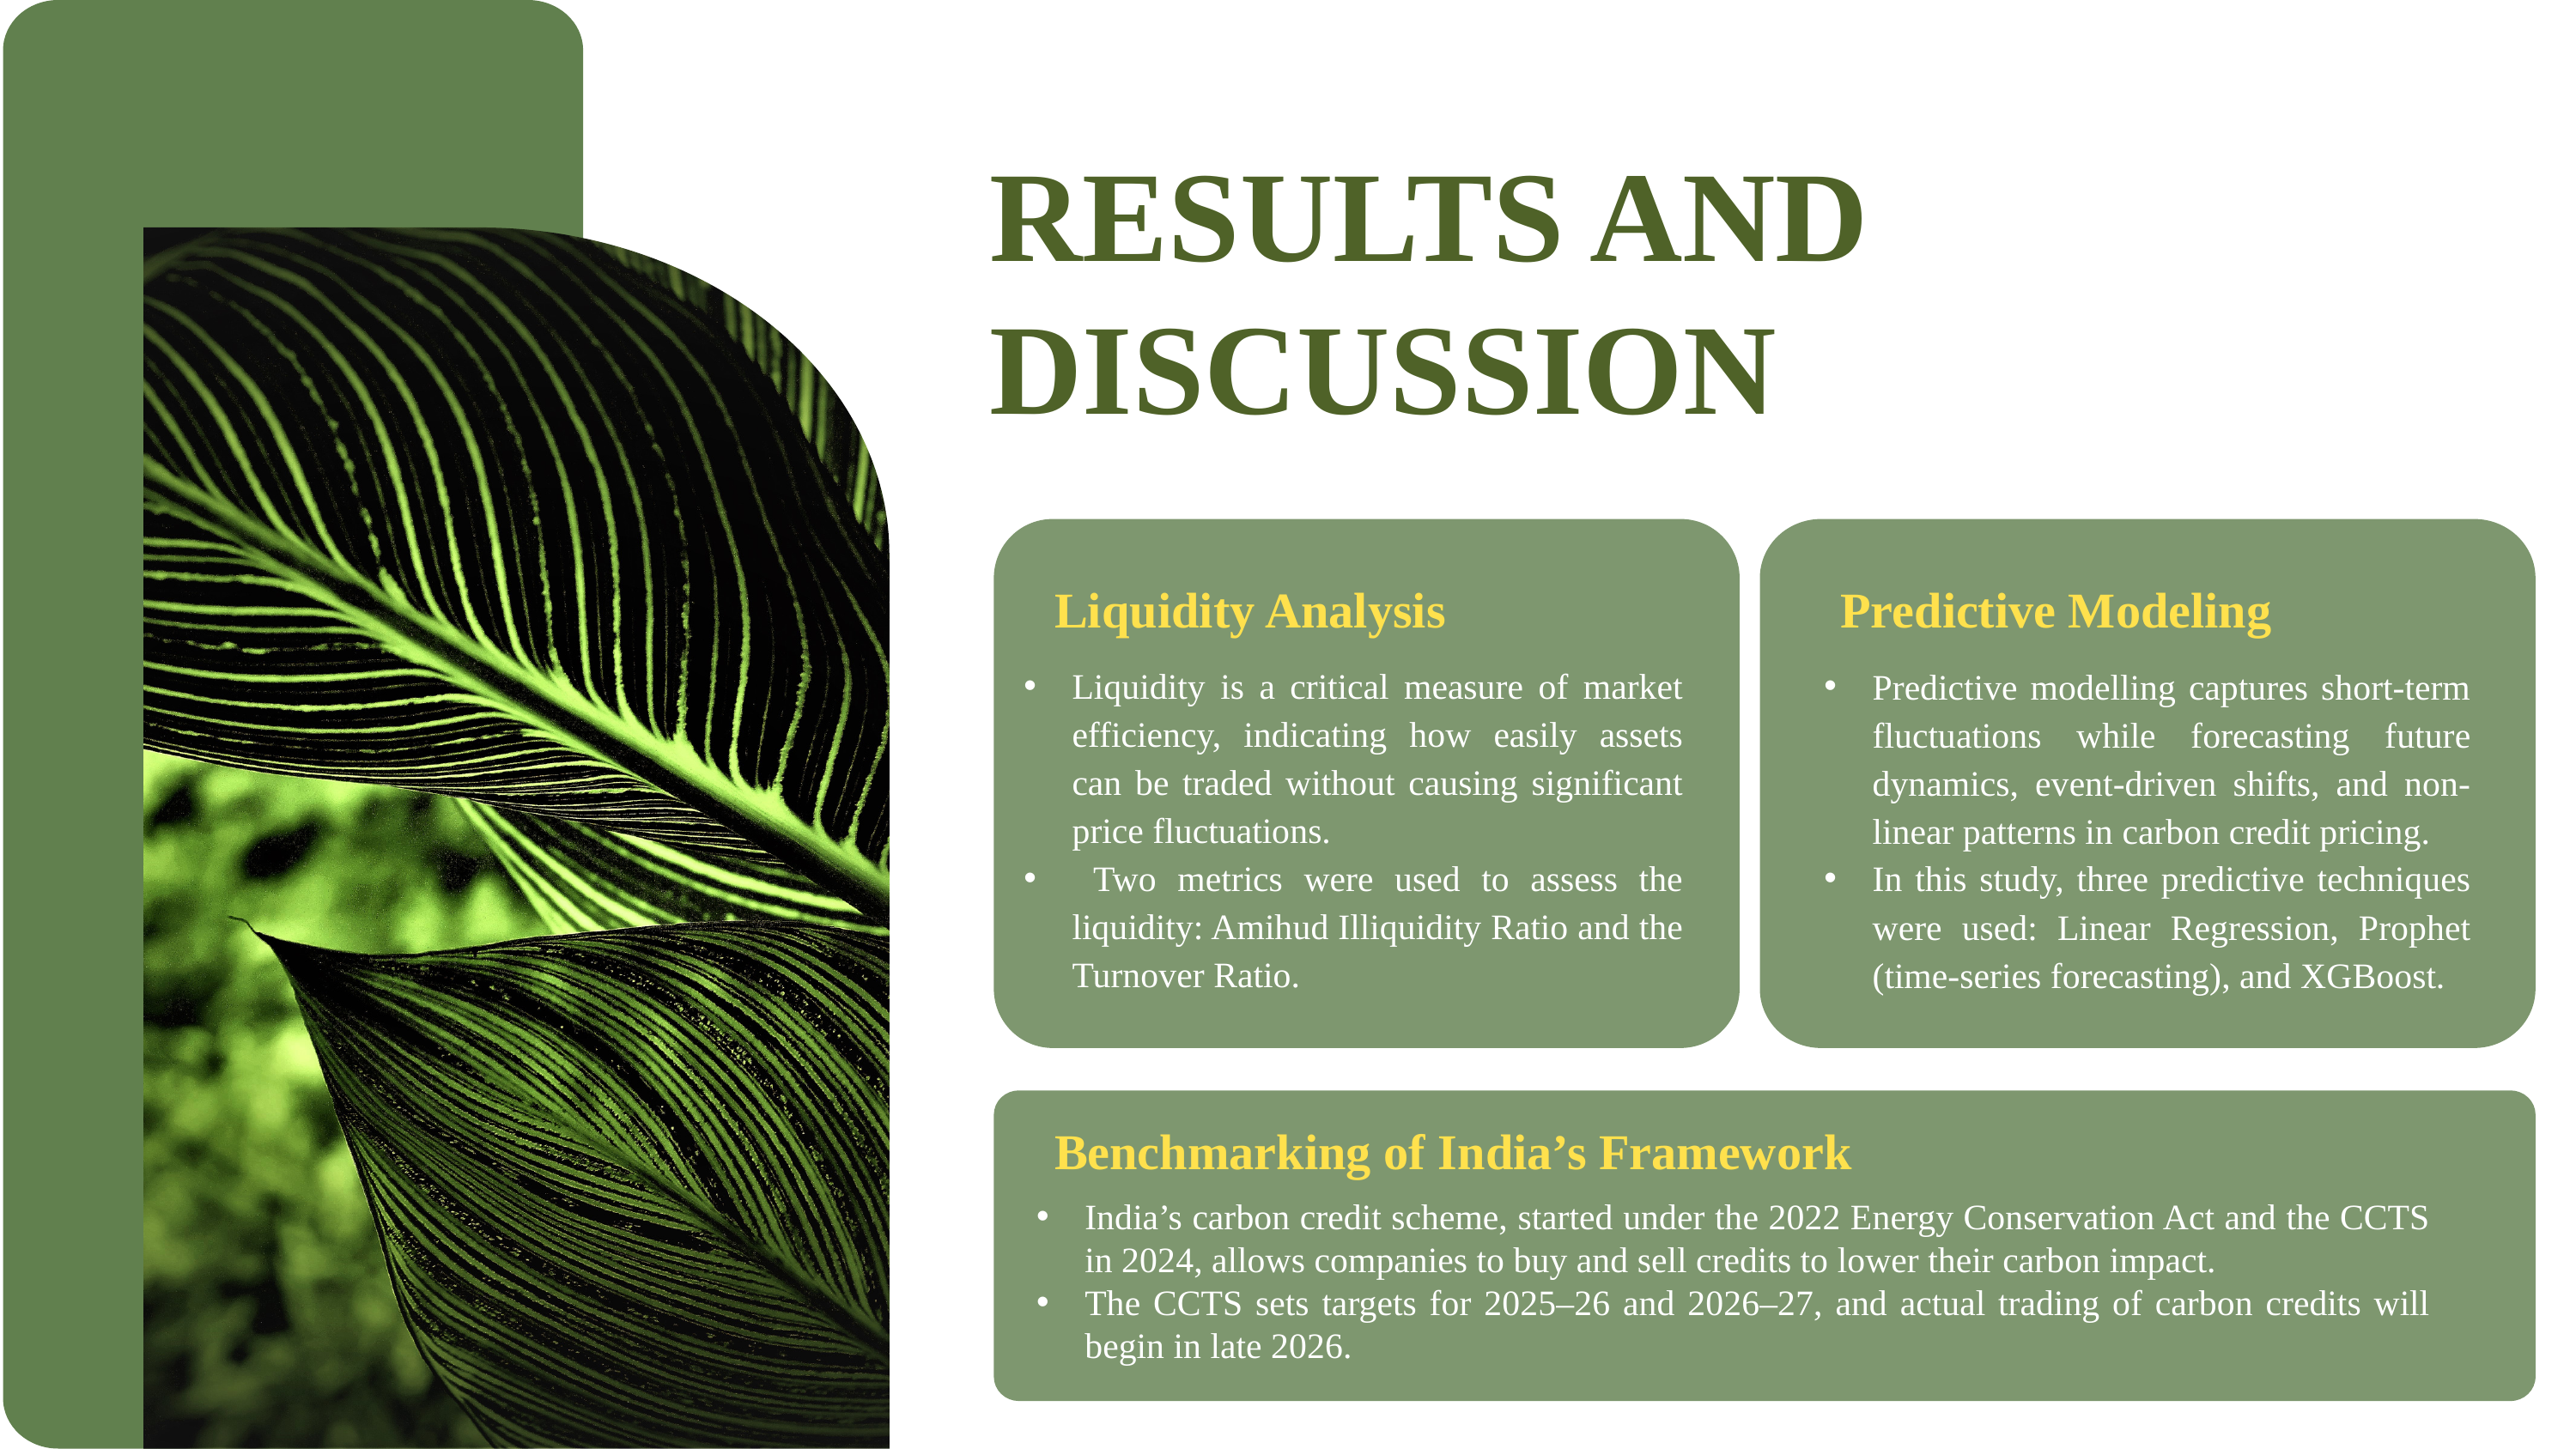

RESULTS AND DISCUSSION

Liquidity Analysis
Predictive Modeling
Liquidity is a critical measure of market efficiency, indicating how easily assets can be traded without causing significant price fluctuations.
 Two metrics were used to assess the liquidity: Amihud Illiquidity Ratio and the Turnover Ratio.
Predictive modelling captures short-term fluctuations while forecasting future dynamics, event-driven shifts, and non-linear patterns in carbon credit pricing.
In this study, three predictive techniques were used: Linear Regression, Prophet (time-series forecasting), and XGBoost.

Benchmarking of India’s Framework
India’s carbon credit scheme, started under the 2022 Energy Conservation Act and the CCTS in 2024, allows companies to buy and sell credits to lower their carbon impact.
The CCTS sets targets for 2025–26 and 2026–27, and actual trading of carbon credits will begin in late 2026.